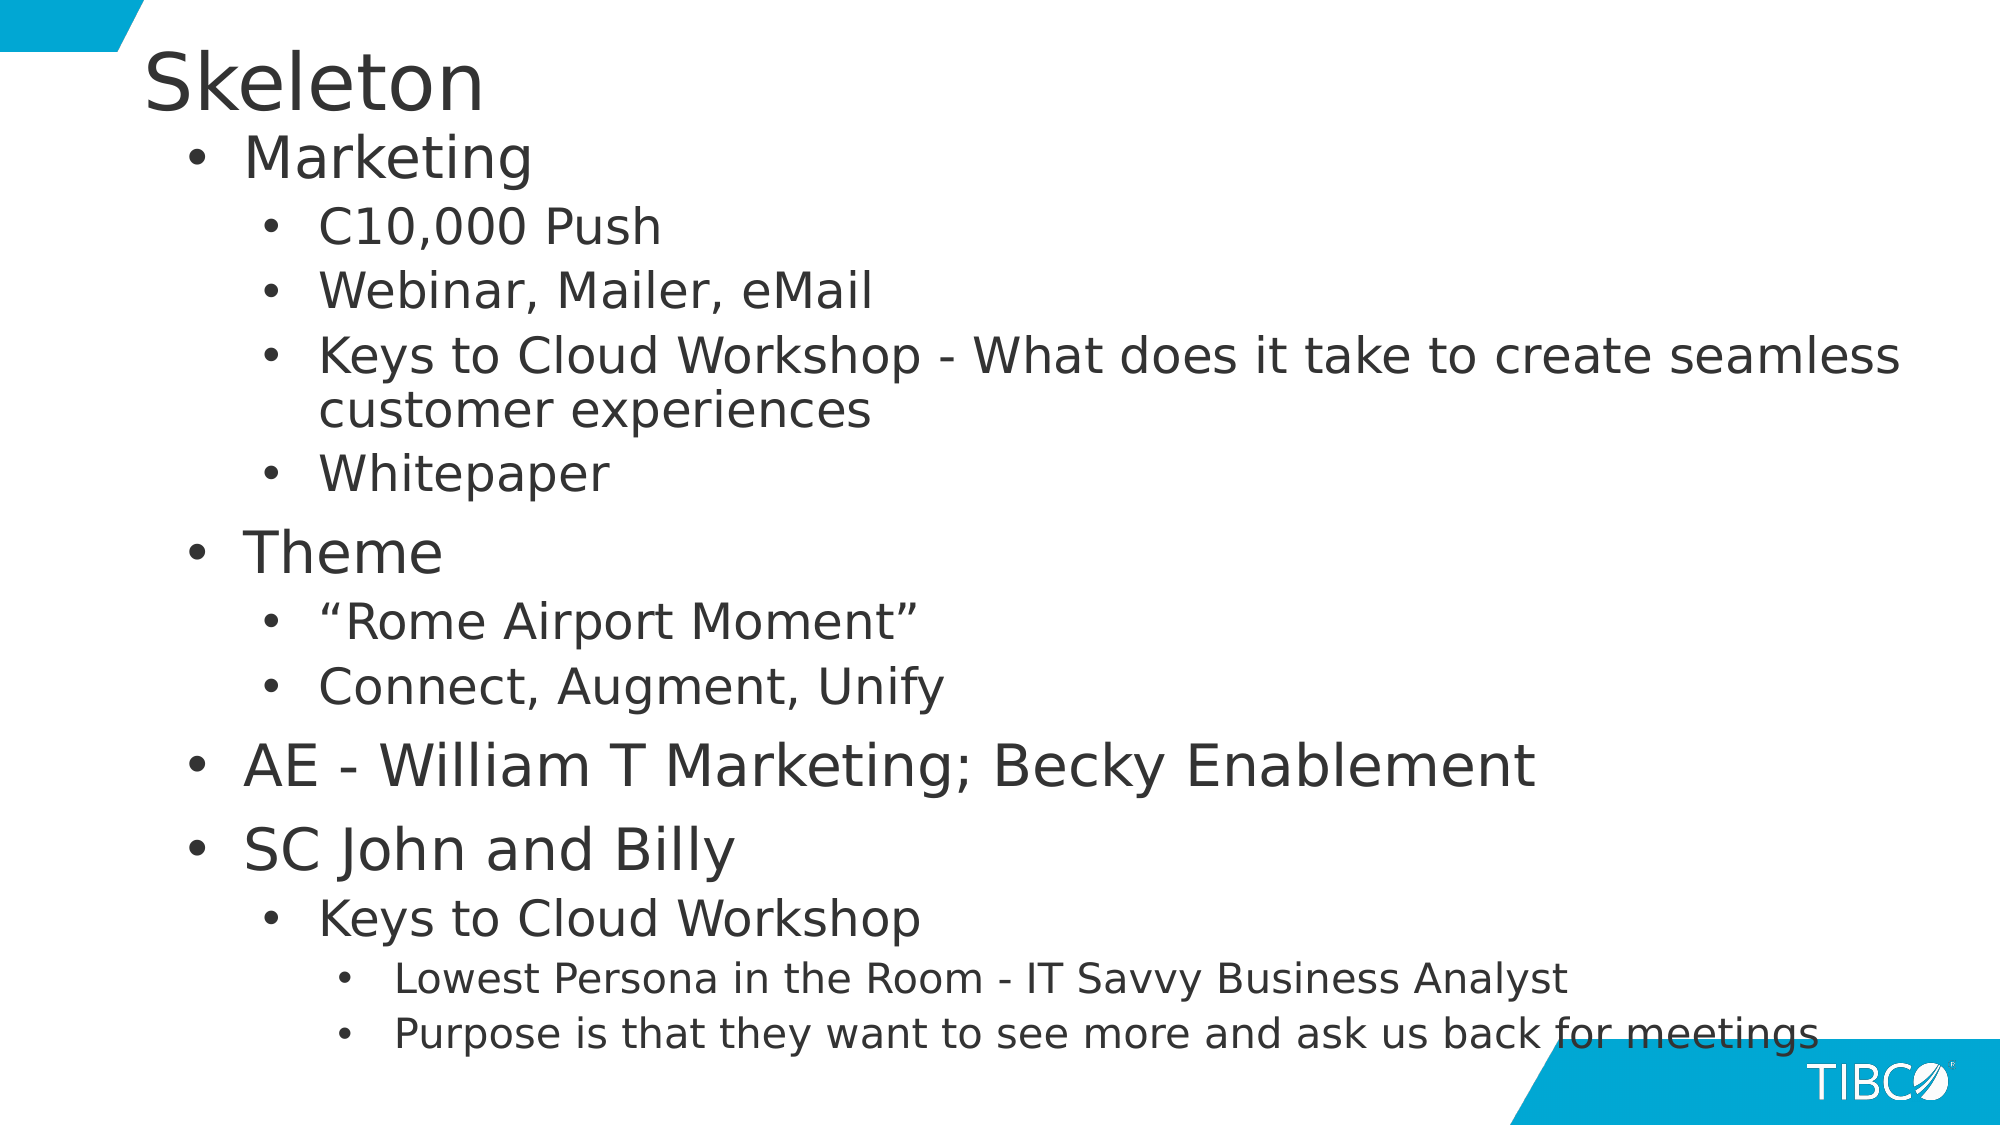

# Skeleton
Marketing
C10,000 Push
Webinar, Mailer, eMail
Keys to Cloud Workshop - What does it take to create seamless customer experiences
Whitepaper
Theme
“Rome Airport Moment”
Connect, Augment, Unify
AE - William T Marketing; Becky Enablement
SC John and Billy
Keys to Cloud Workshop
Lowest Persona in the Room - IT Savvy Business Analyst
Purpose is that they want to see more and ask us back for meetings